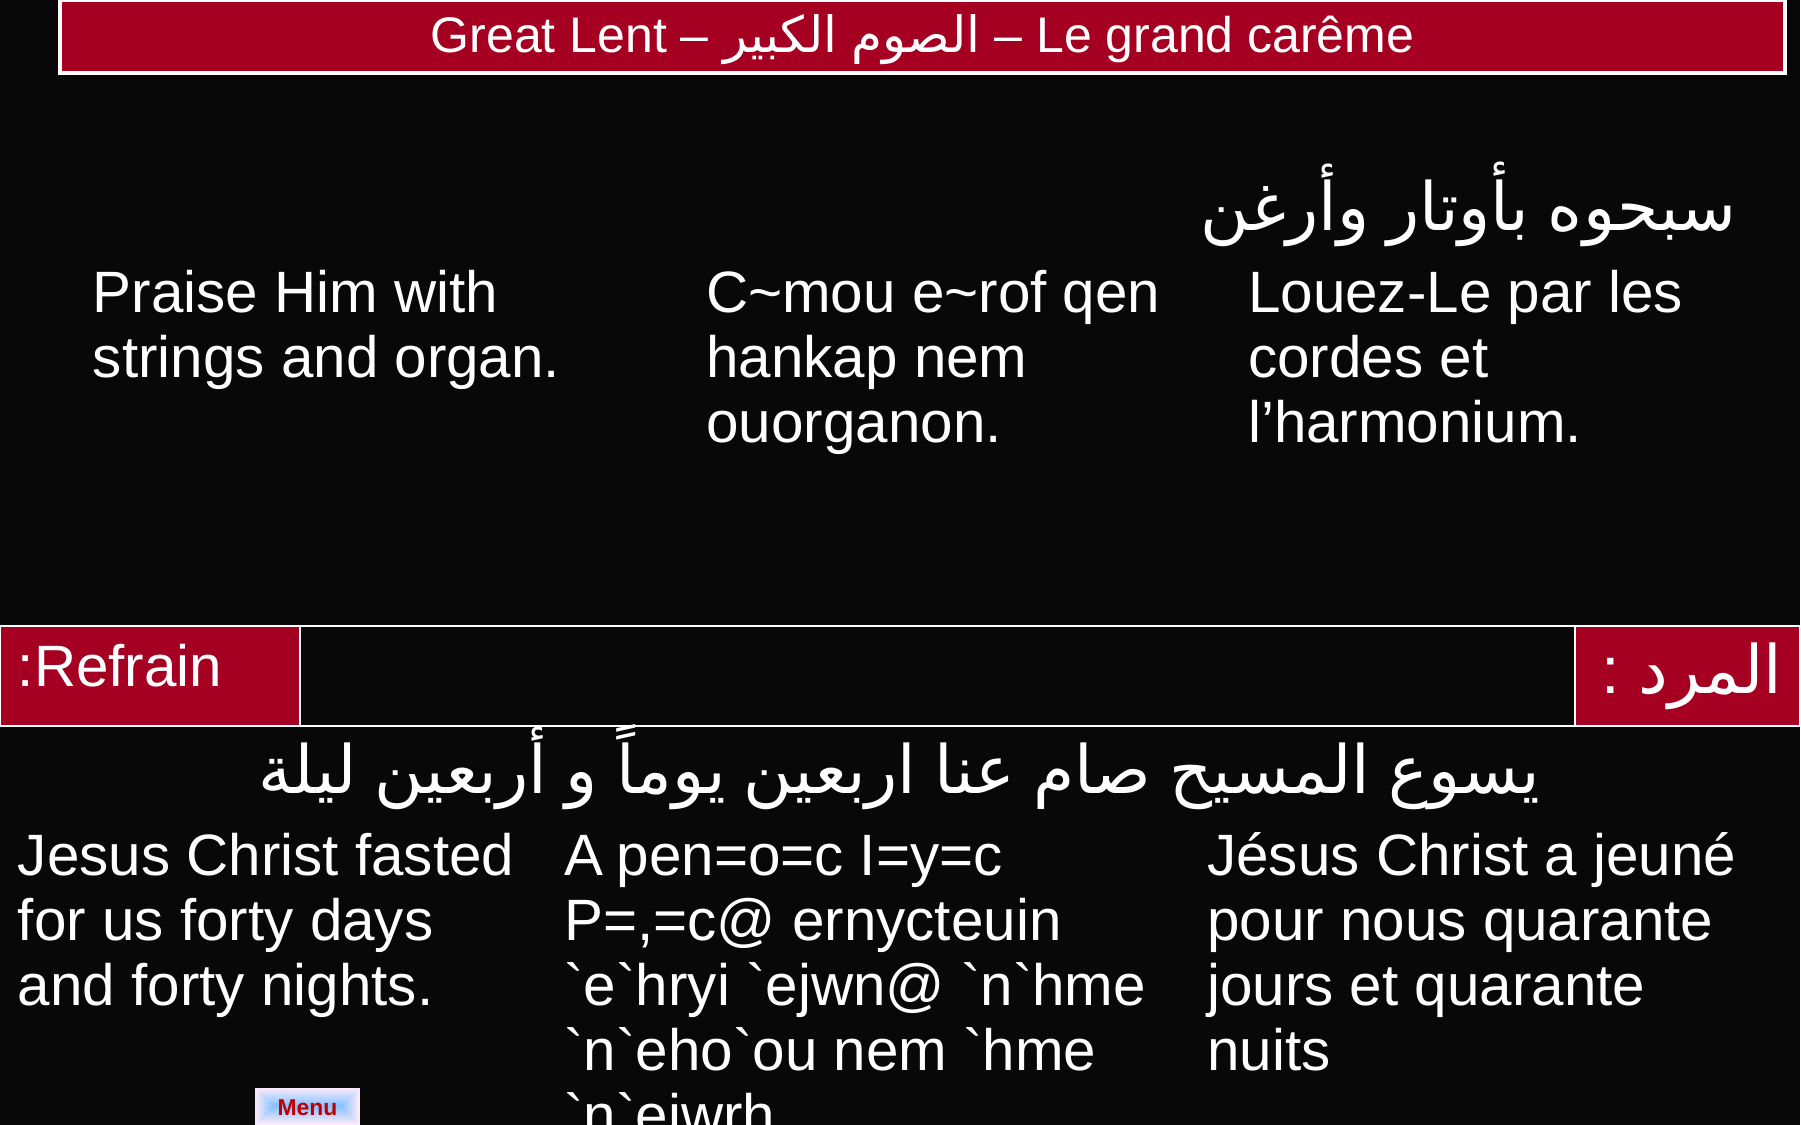

| Great Lent – الصوم الكبير – Le grand carême |
| --- |
| سبحوه بأوتار وأرغن |  |  |
| --- | --- | --- |
| Praise Him with strings and organ. | C~mou e~rof qen hankap nem ouorganon. | Louez-Le par les cordes et l’harmonium. |
| Refrain: |  |  |  | المرد : |
| --- | --- | --- | --- | --- |
| يسوع المسيح صام عنا اربعين يوماً و أربعين ليلة |  |  |  |  |
| Jesus Christ fasted for us forty days and forty nights. |  | A pen=o=c I=y=c P=,=c@ ernycteuin `e`hryi `ejwn@ `n`hme `n`eho`ou nem `hme `n`ejwrh. | Jésus Christ a jeuné pour nous quarante jours et quarante nuits |  |

Menu